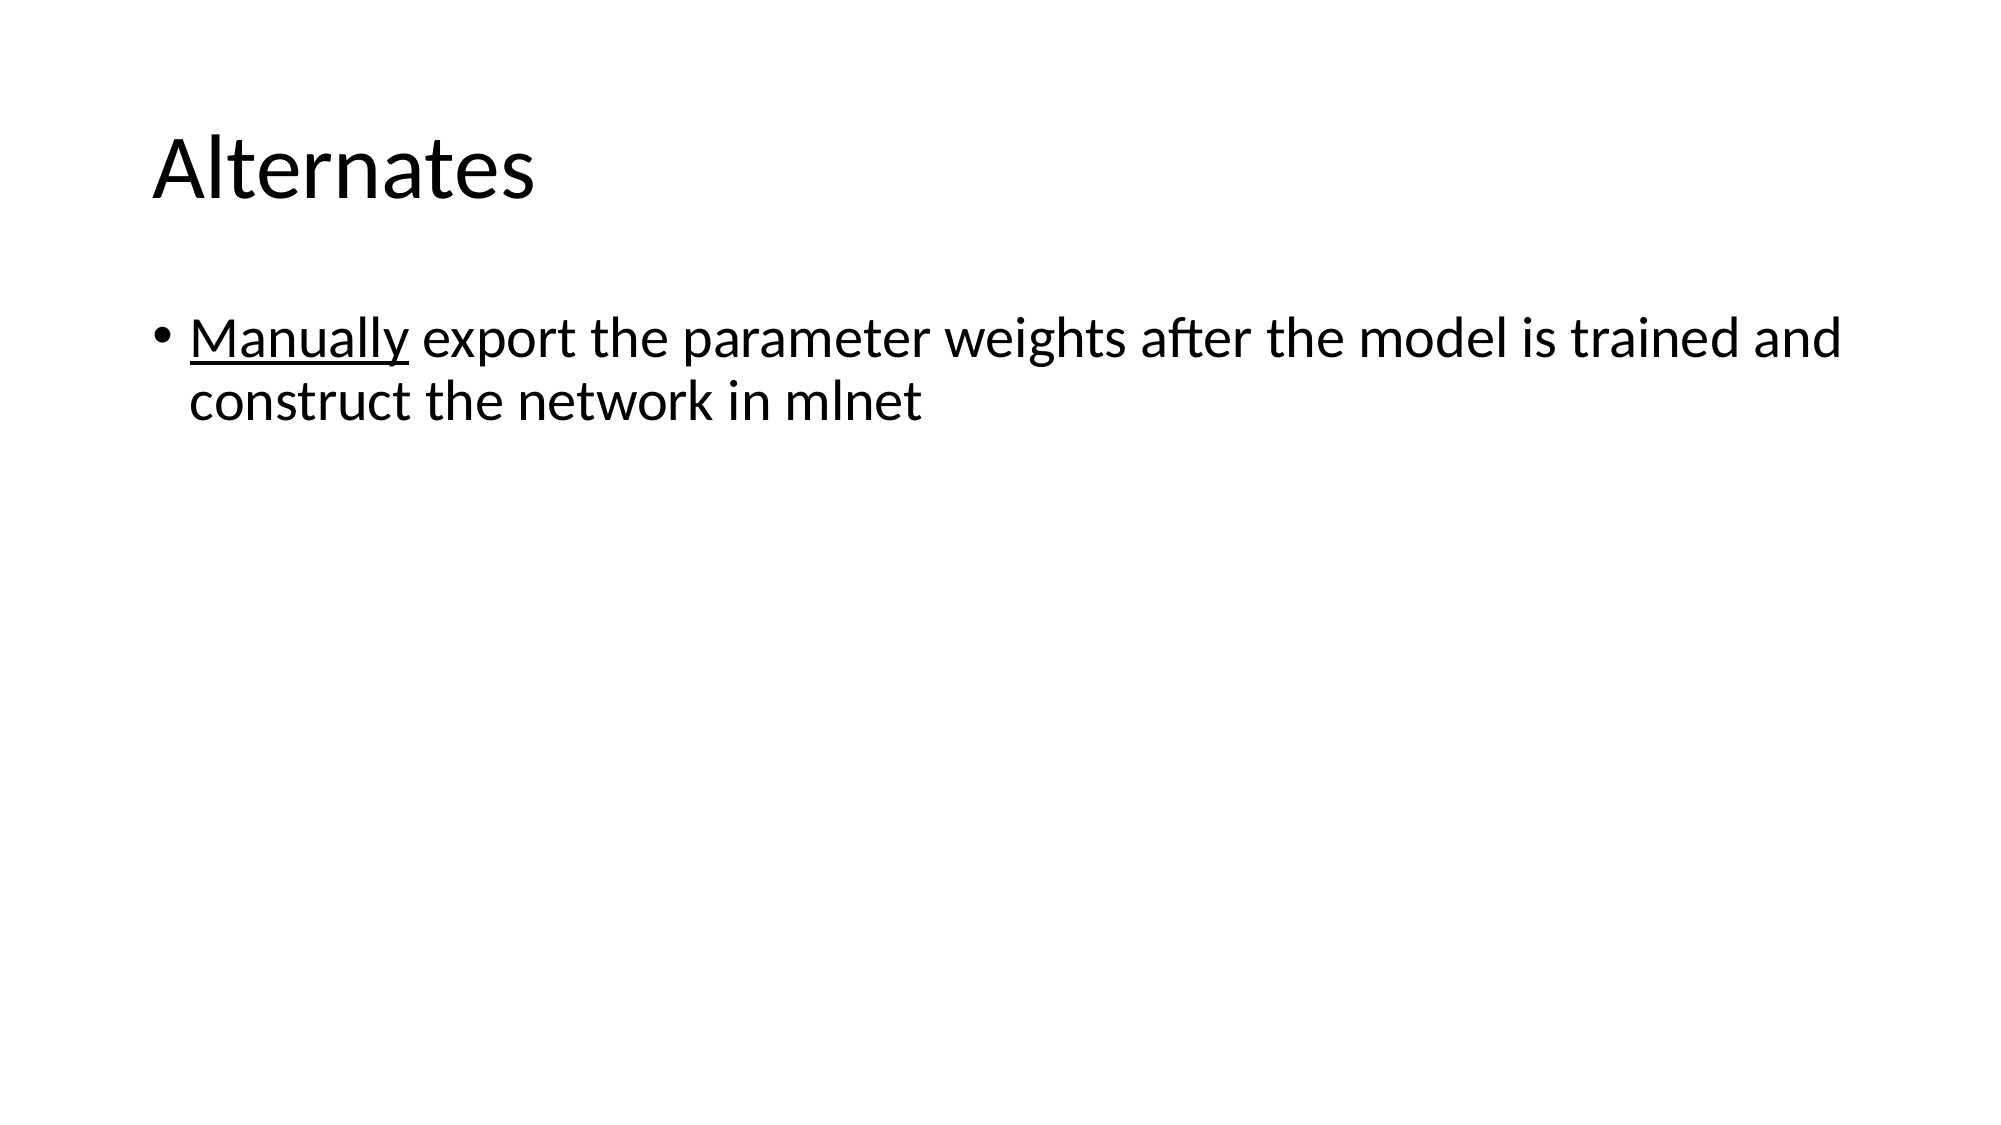

# Alternates
Manually export the parameter weights after the model is trained and construct the network in mlnet